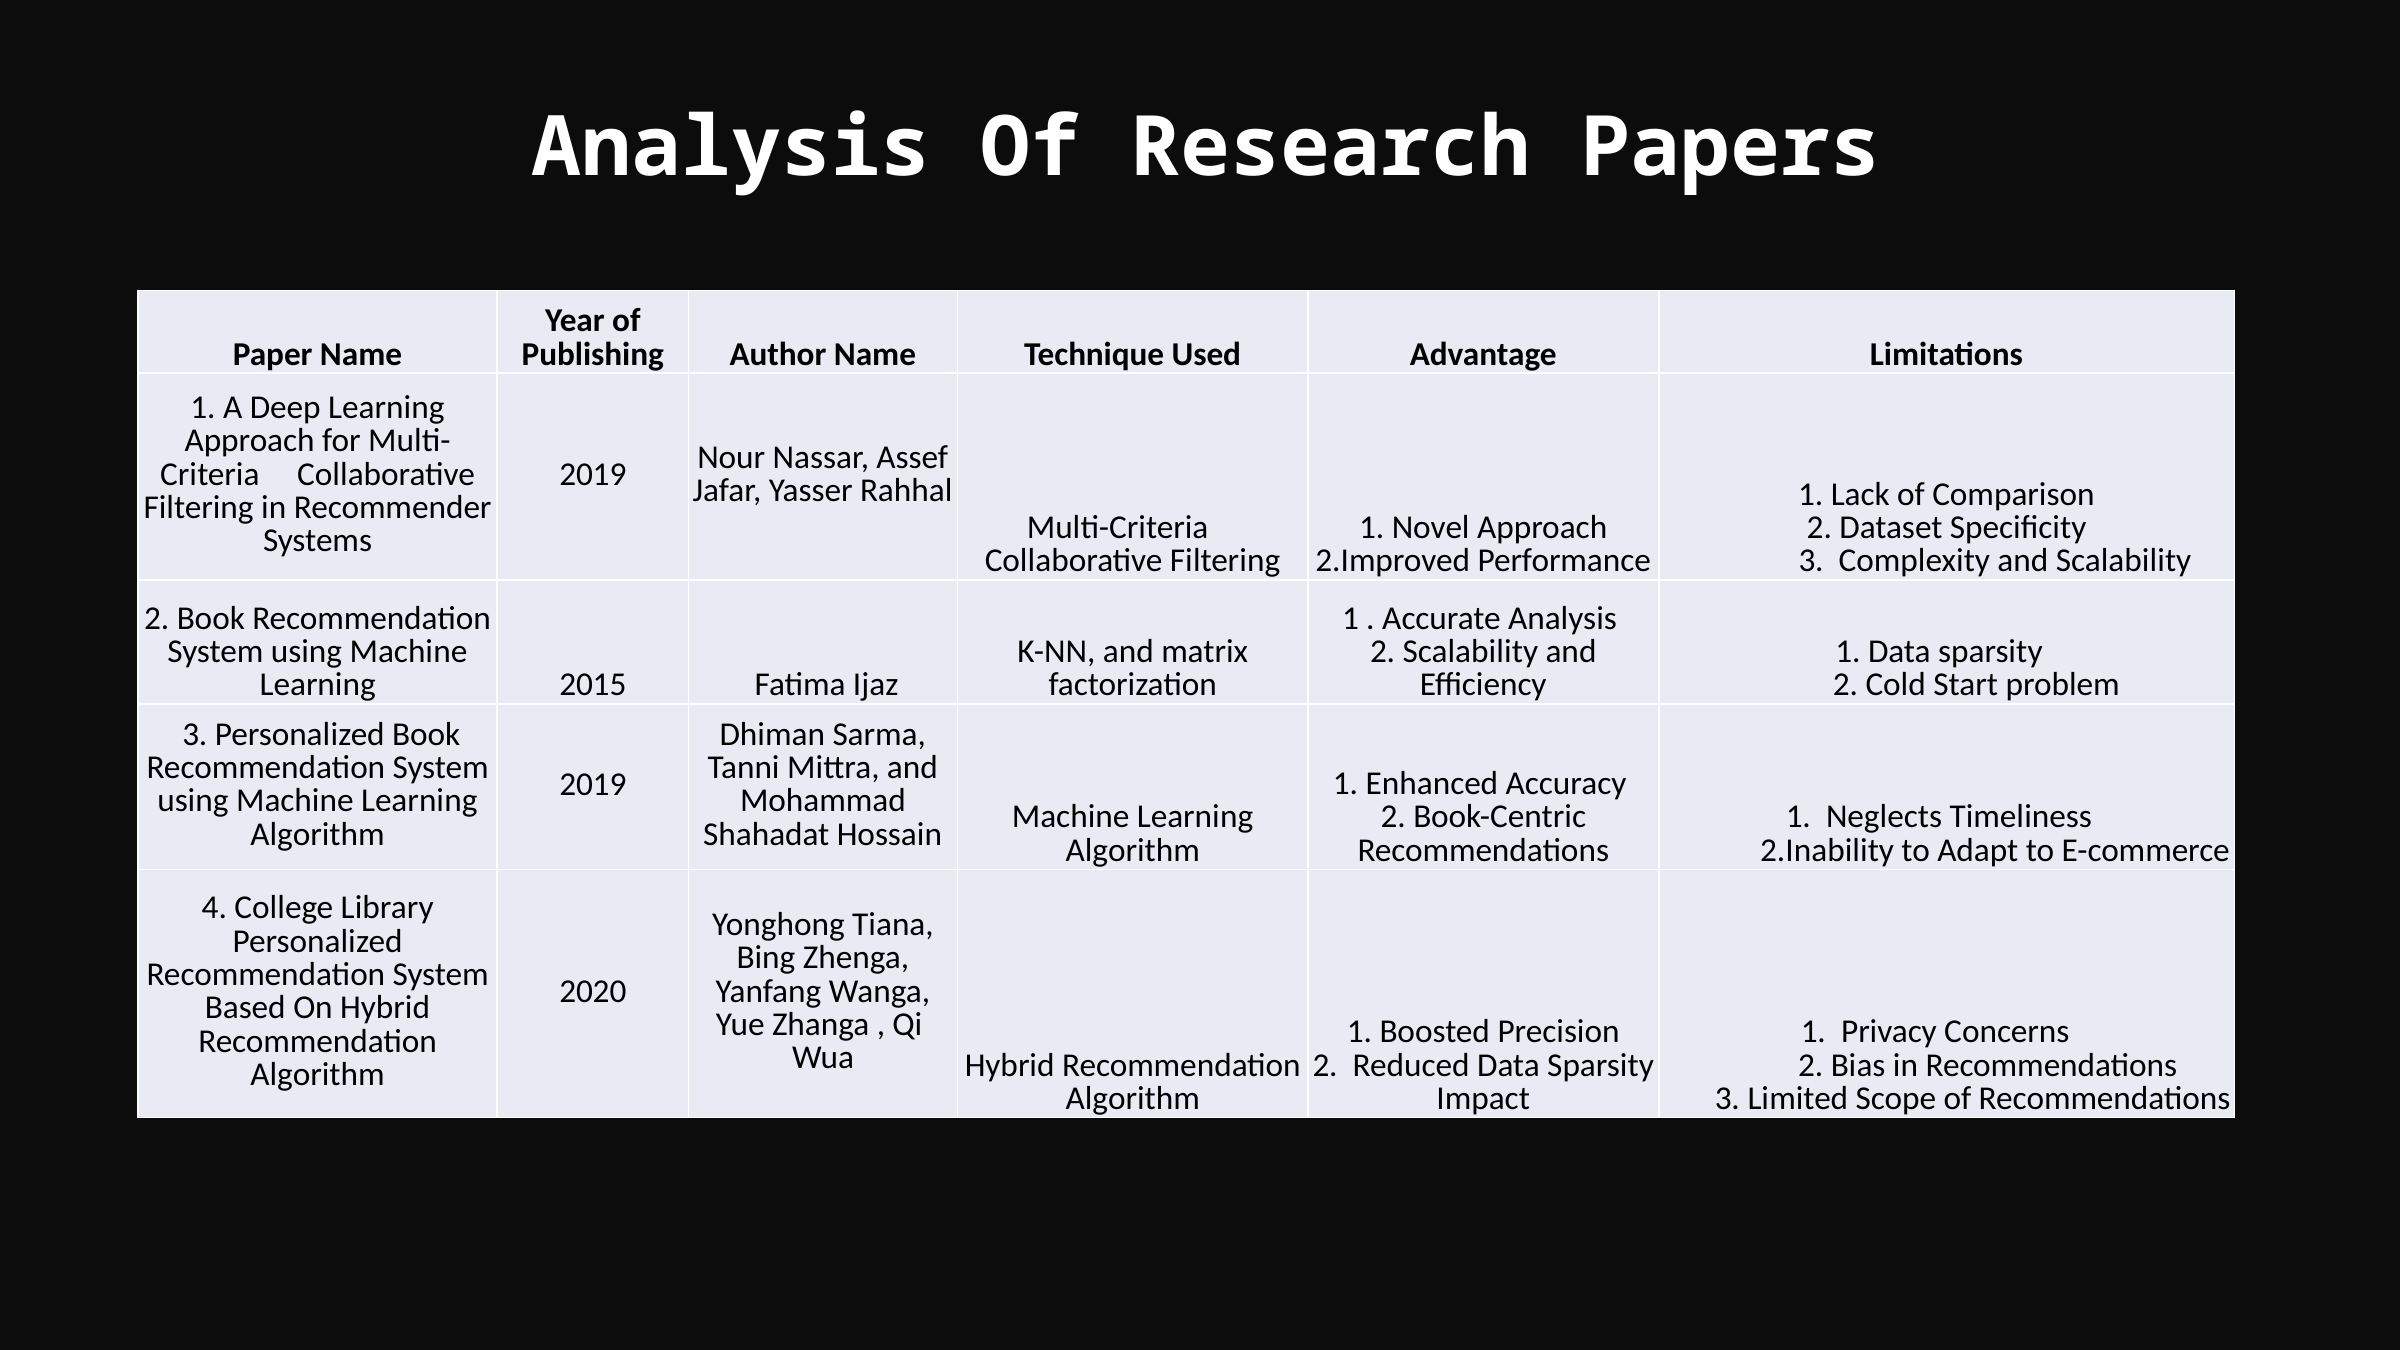

Analysis Of Research Papers
| Paper Name | Year of Publishing | Author Name | Technique Used | Advantage | Limitations |
| --- | --- | --- | --- | --- | --- |
| 1. A Deep Learning Approach for Multi-Criteria     Collaborative Filtering in Recommender Systems | 2019 | Nour Nassar, Assef Jafar, Yasser Rahhal | Multi-Criteria     Collaborative Filtering | 1. Novel Approach 2.Improved Performance | 1. Lack of Comparison 2. Dataset Specificity              3.  Complexity and Scalability |
| 2. Book Recommendation System using Machine Learning | 2015 | Fatima Ijaz | K-NN, and matrix factorization | 1 . Accurate Analysis  2. Scalability and Efficiency | 1. Data sparsity           2. Cold Start problem |
| 3. Personalized Book Recommendation System using Machine Learning Algorithm | 2019 | Dhiman Sarma, Tanni Mittra, and Mohammad Shahadat Hossain | Machine Learning Algorithm | 1. Enhanced Accuracy  2. Book-Centric Recommendations | 1.  Neglects Timeliness                2.Inability to Adapt to E-commerce |
| 4. College Library Personalized Recommendation System Based On Hybrid Recommendation Algorithm | 2020 | Yonghong Tiana, Bing Zhenga, Yanfang Wanga, Yue Zhanga , Qi  Wua | Hybrid Recommendation Algorithm | 1. Boosted Precision 2.  Reduced Data Sparsity Impact | 1.  Privacy Concerns                 2. Bias in Recommendations          3. Limited Scope of Recommendations |